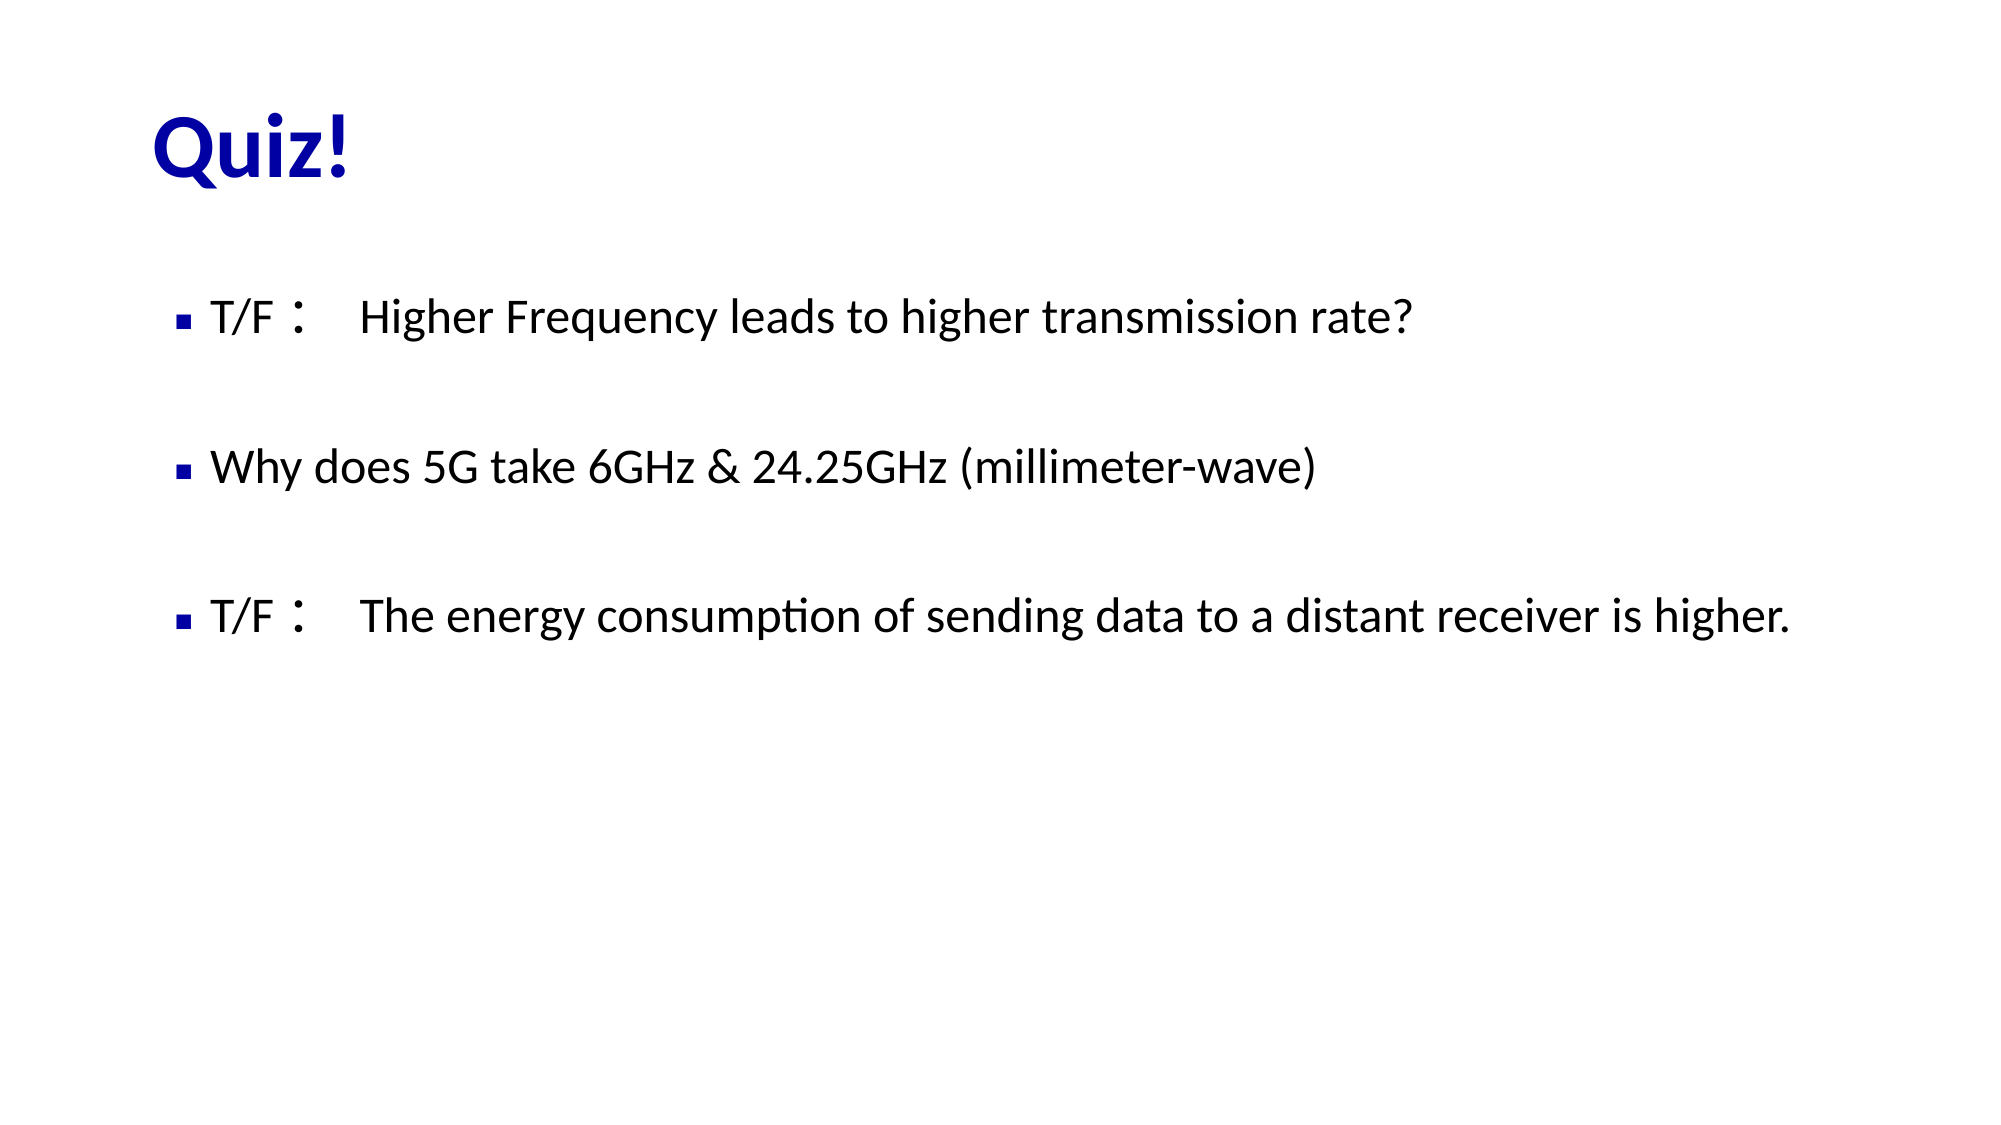

# Quiz!
T/F： Higher Frequency leads to higher transmission rate?

Why does 5G take 6GHz & 24.25GHz (millimeter-wave)

T/F： The energy consumption of sending data to a distant receiver is higher.